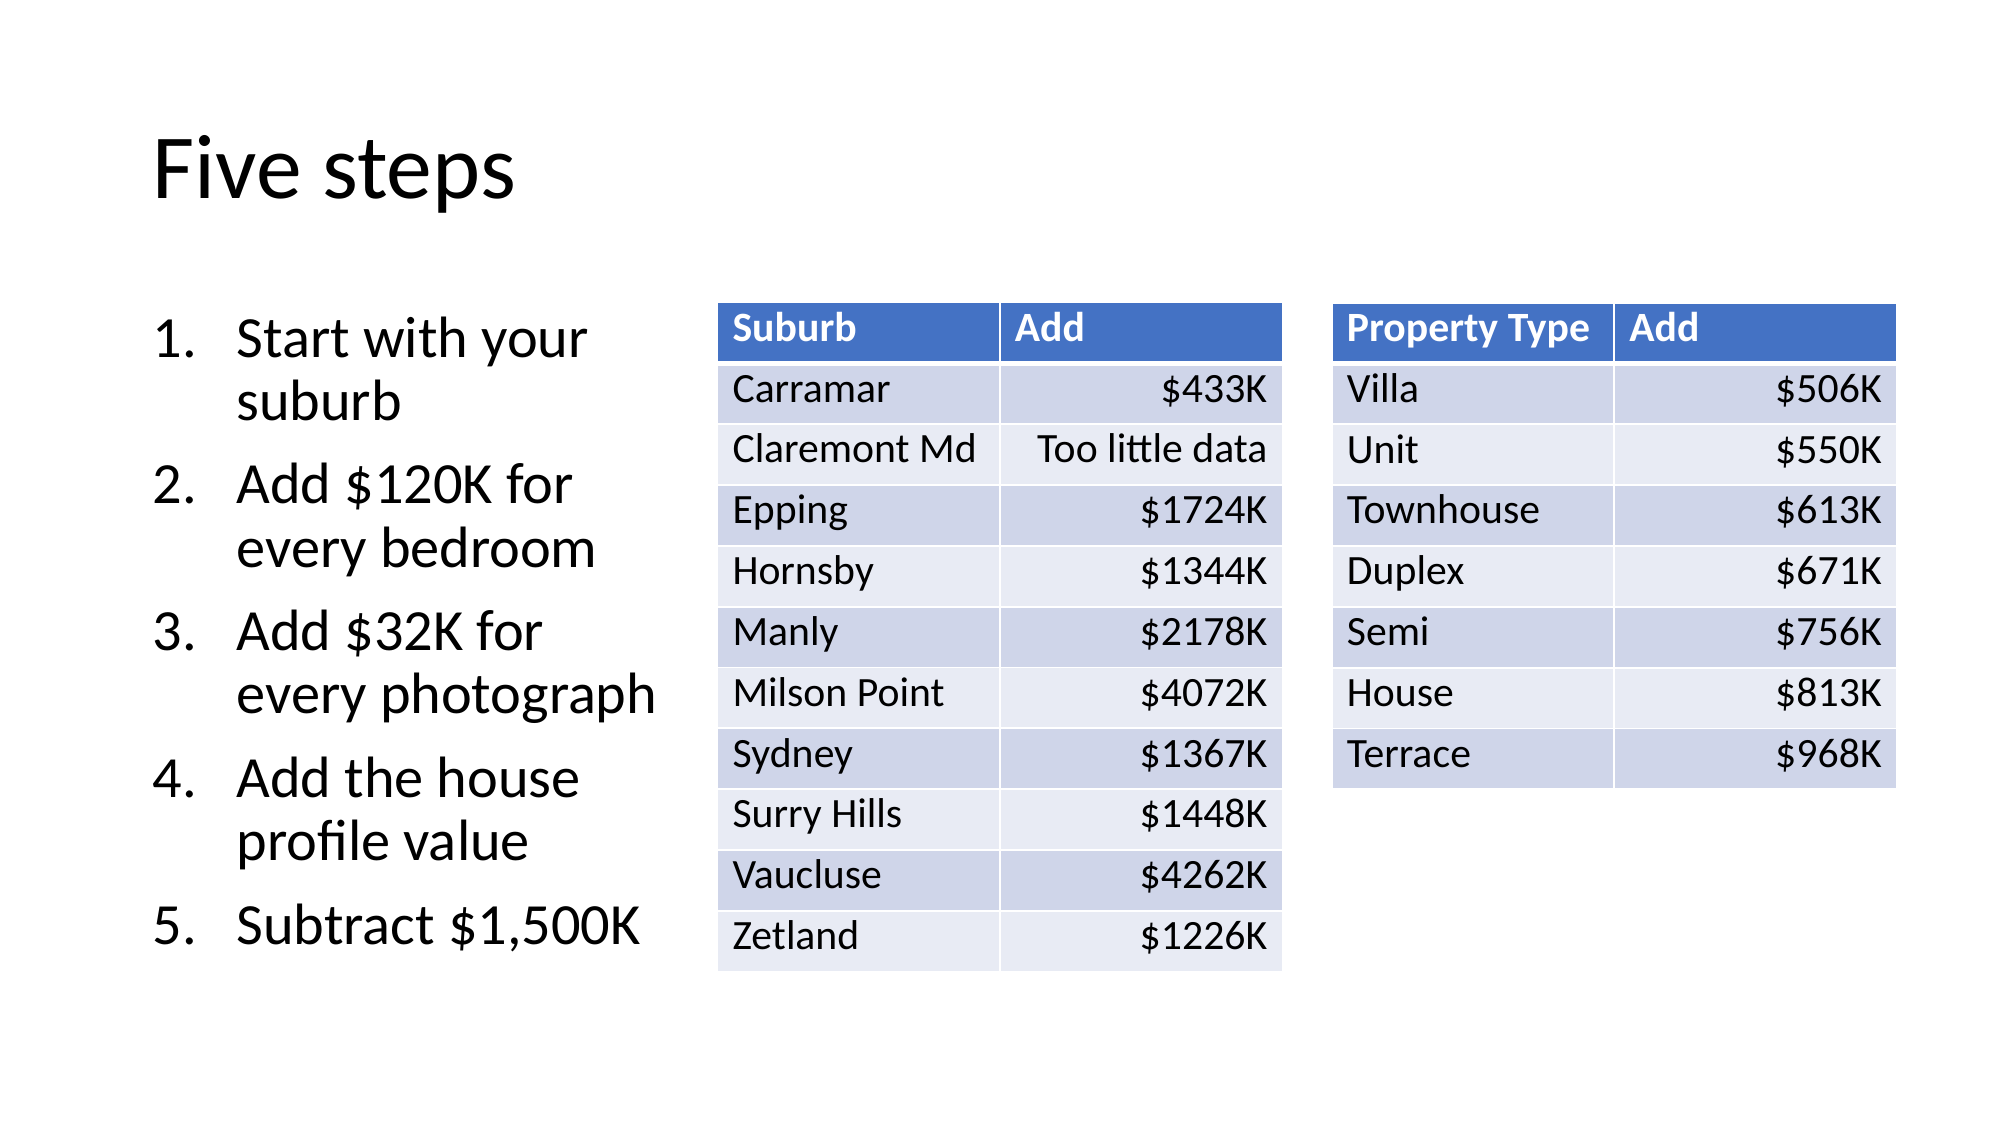

# Five steps
Start with your suburb
Add $120K for every bedroom
Add $32K for every photograph
Add the house profile value
Subtract $1,500K
| Suburb | Add |
| --- | --- |
| Carramar | $433K |
| Claremont Md | Too little data |
| Epping | $1724K |
| Hornsby | $1344K |
| Manly | $2178K |
| Milson Point | $4072K |
| Sydney | $1367K |
| Surry Hills | $1448K |
| Vaucluse | $4262K |
| Zetland | $1226K |
| Property Type | Add |
| --- | --- |
| Villa | $506K |
| Unit | $550K |
| Townhouse | $613K |
| Duplex | $671K |
| Semi | $756K |
| House | $813K |
| Terrace | $968K |